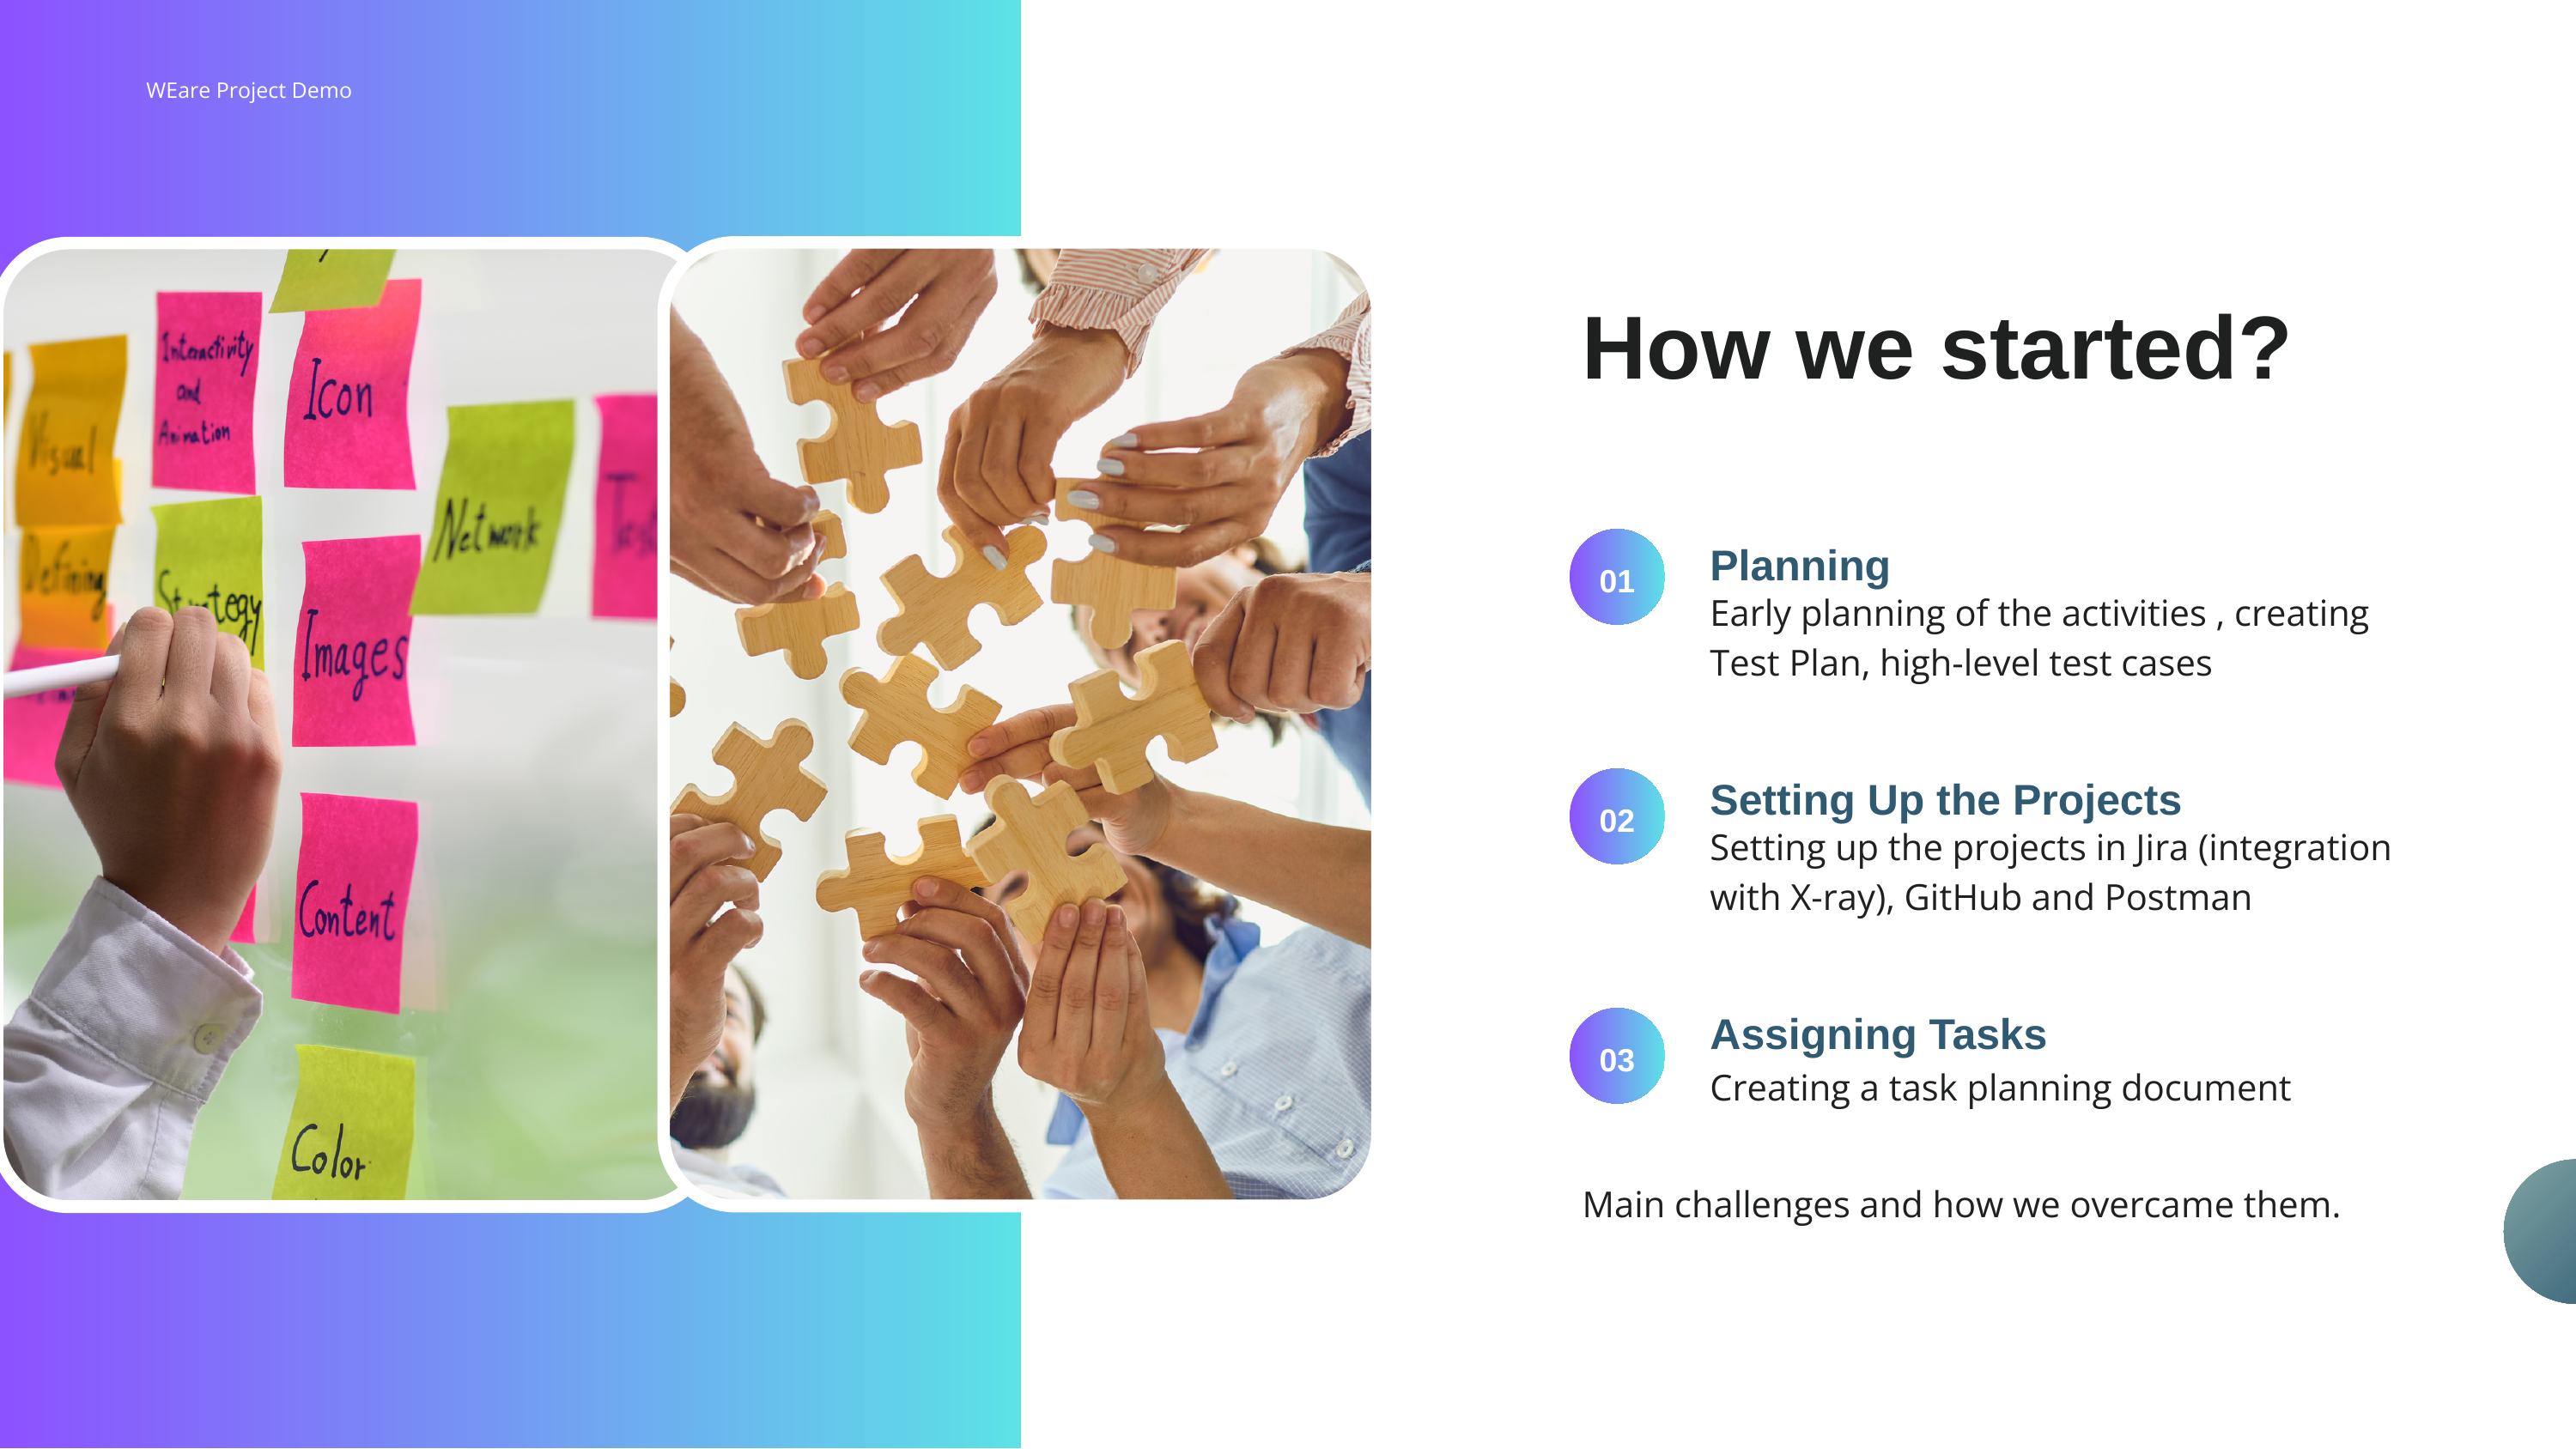

WEare Project Demo

How we started?
Planning

01
Early planning of the activities , creating Test Plan, high-level test cases
Setting Up the Projects

02
Setting up the projects in Jira (integration with X-ray), GitHub and Postman
Assigning Tasks

03
Creating a task planning document

Main challenges and how we overcame them.